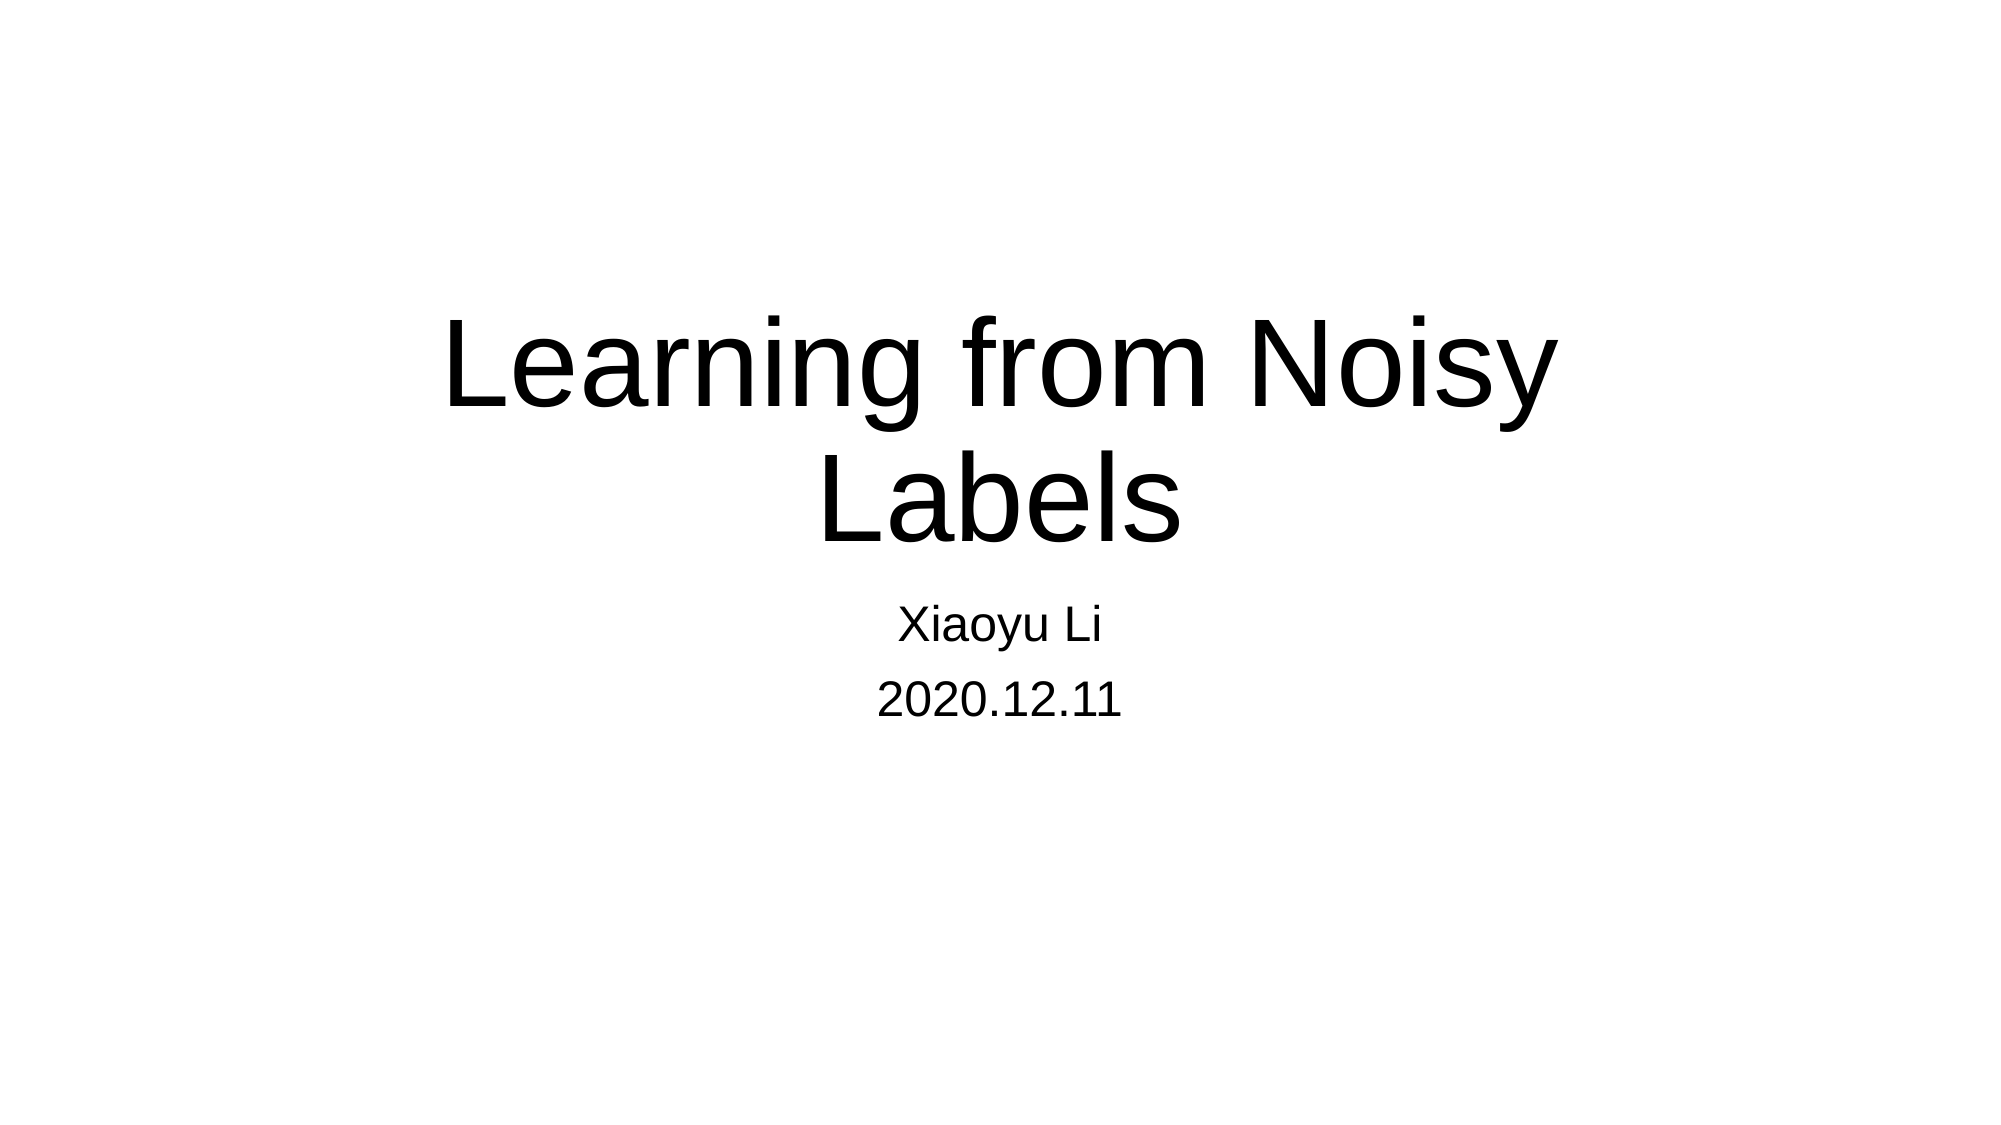

# Learning from Noisy Labels
Xiaoyu Li
2020.12.11